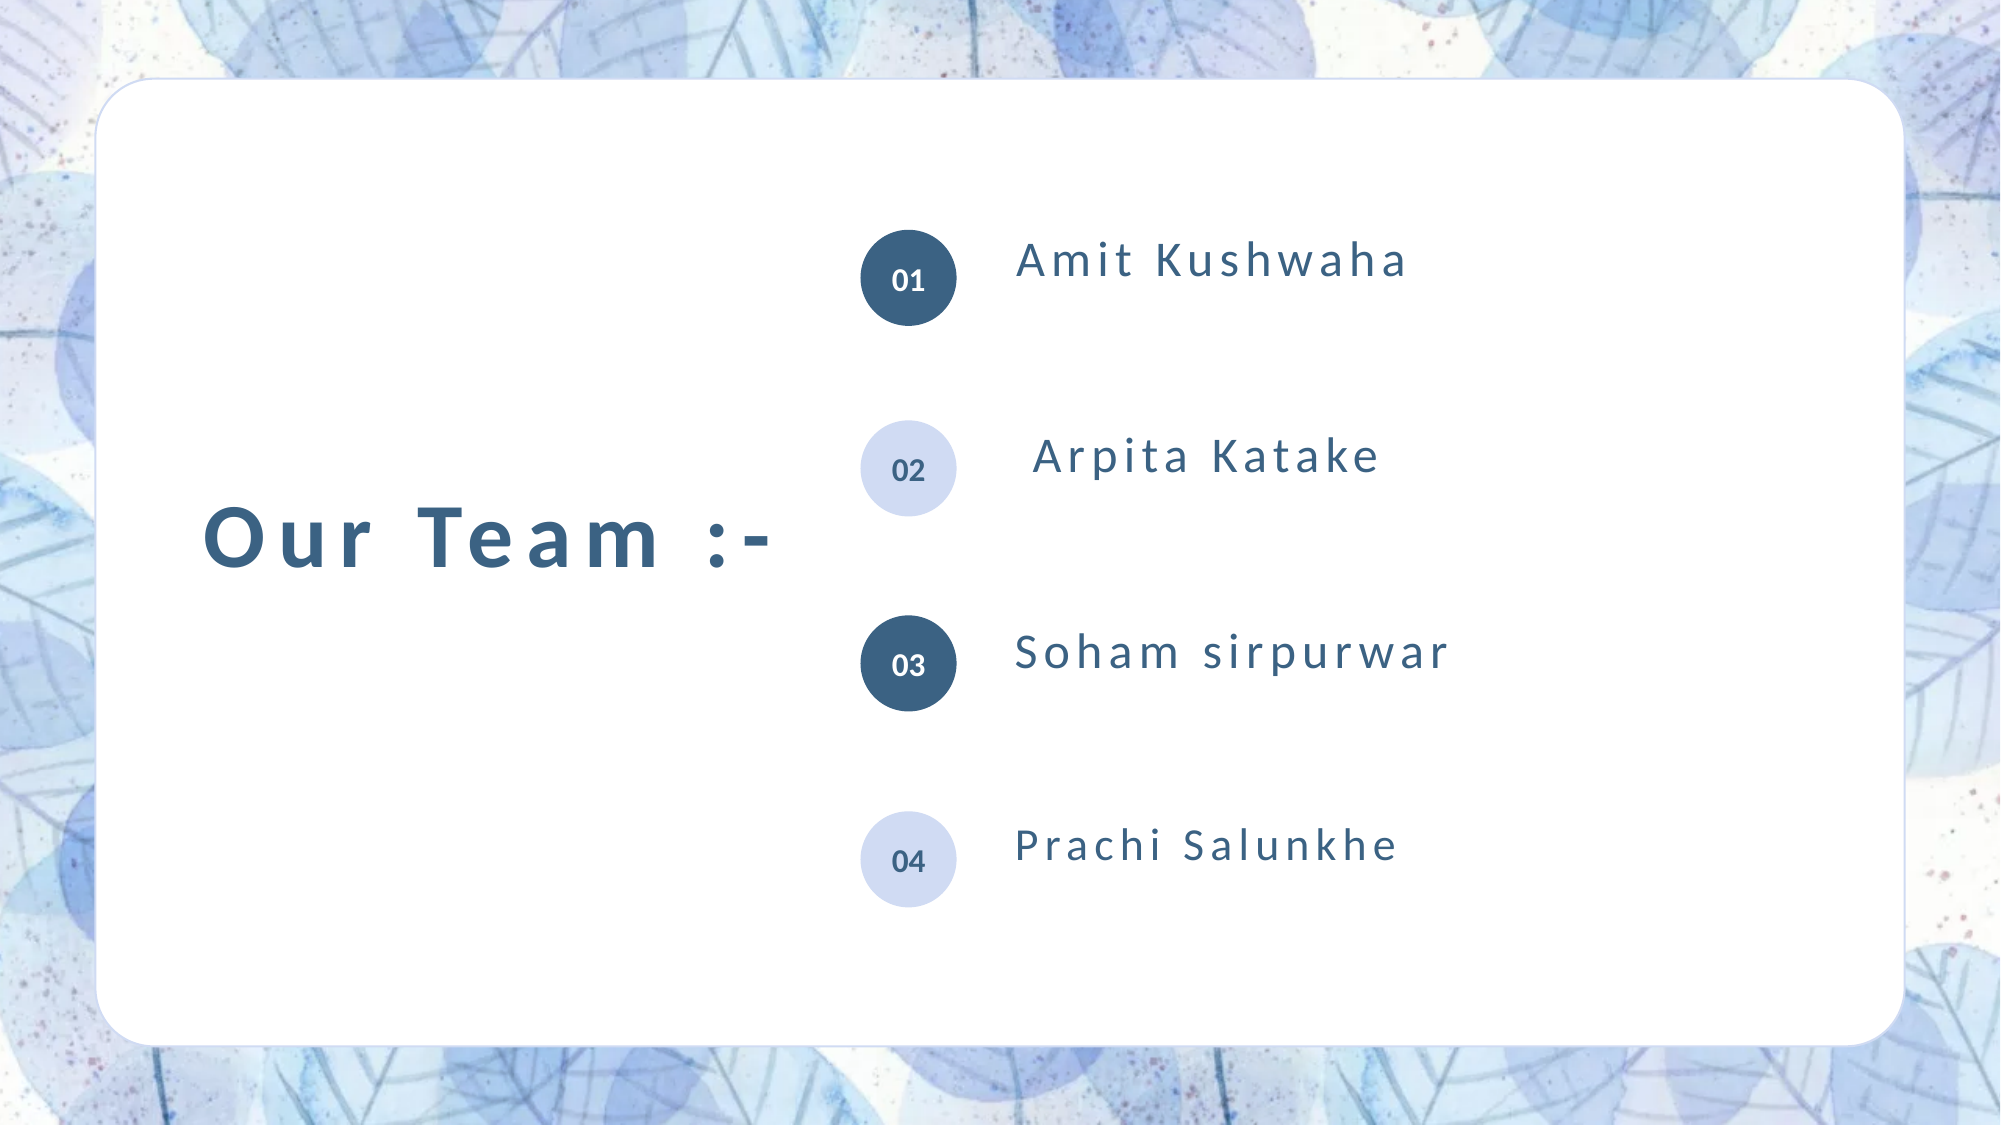

Amit Kushwaha

01

Soham sirpurwar
03
 Arpita Katake

02

Our Team :-

Prachi Salunkhe
04